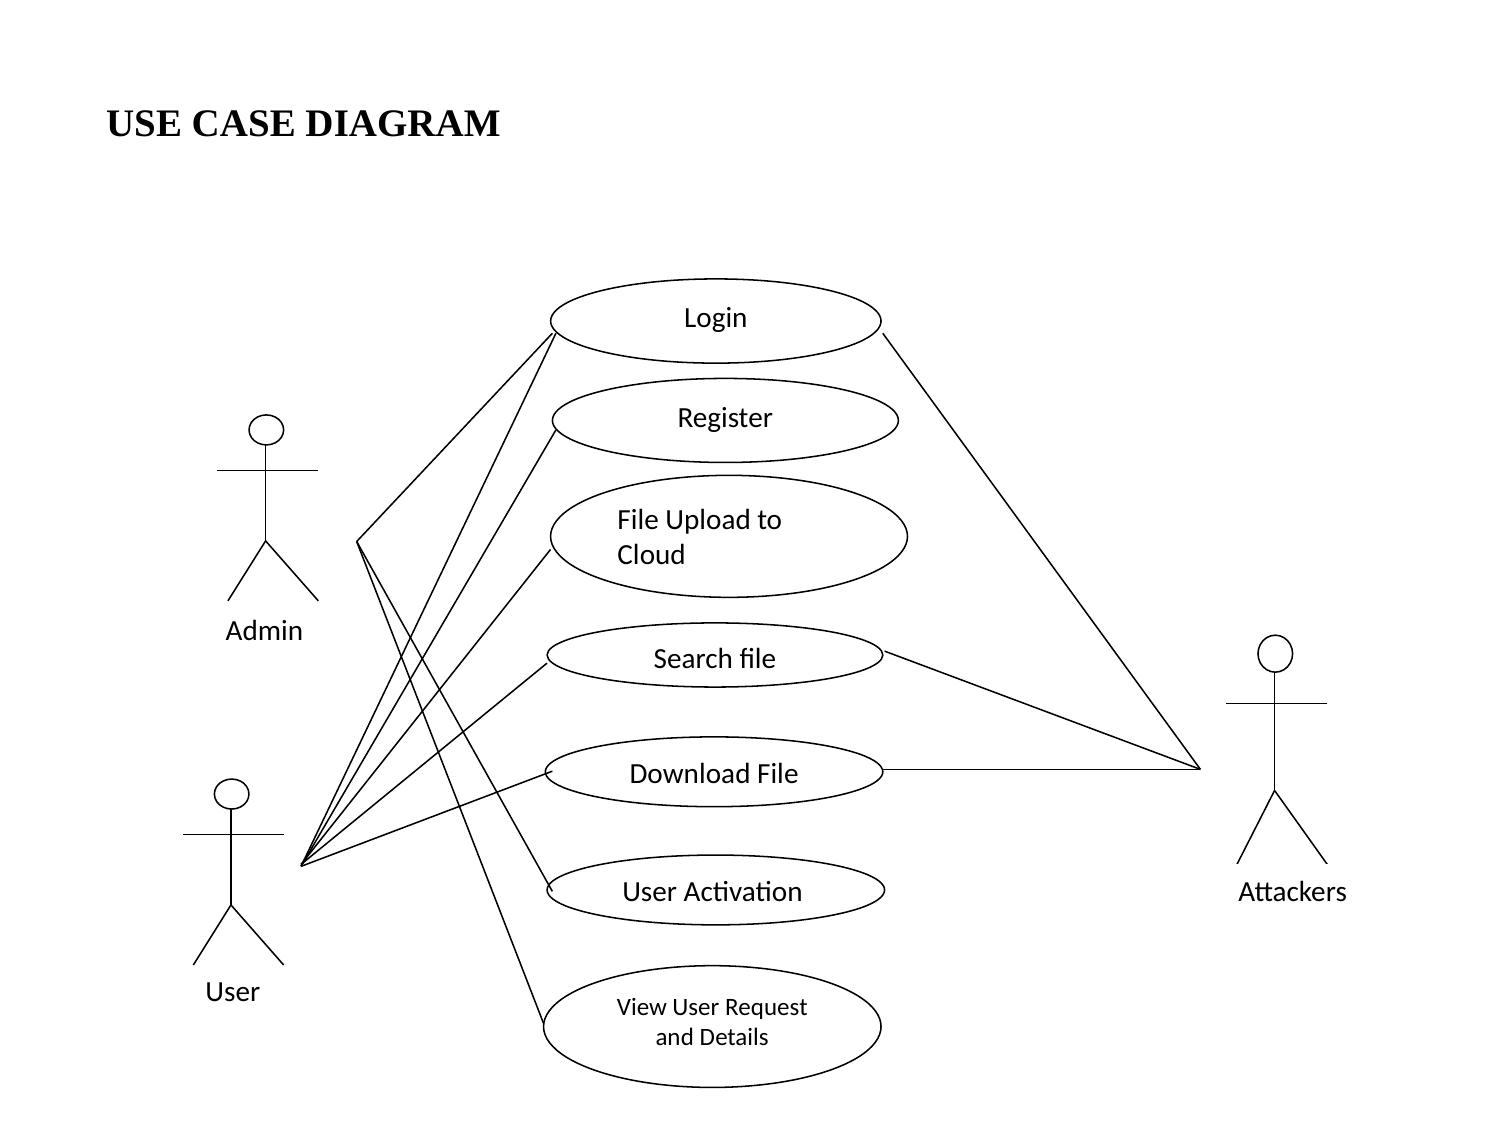

# USE CASE DIAGRAM
Login
Register
File Upload to Cloud

Search file
Download File

User Activation

View User Request and Details

Admin

User

Attackers